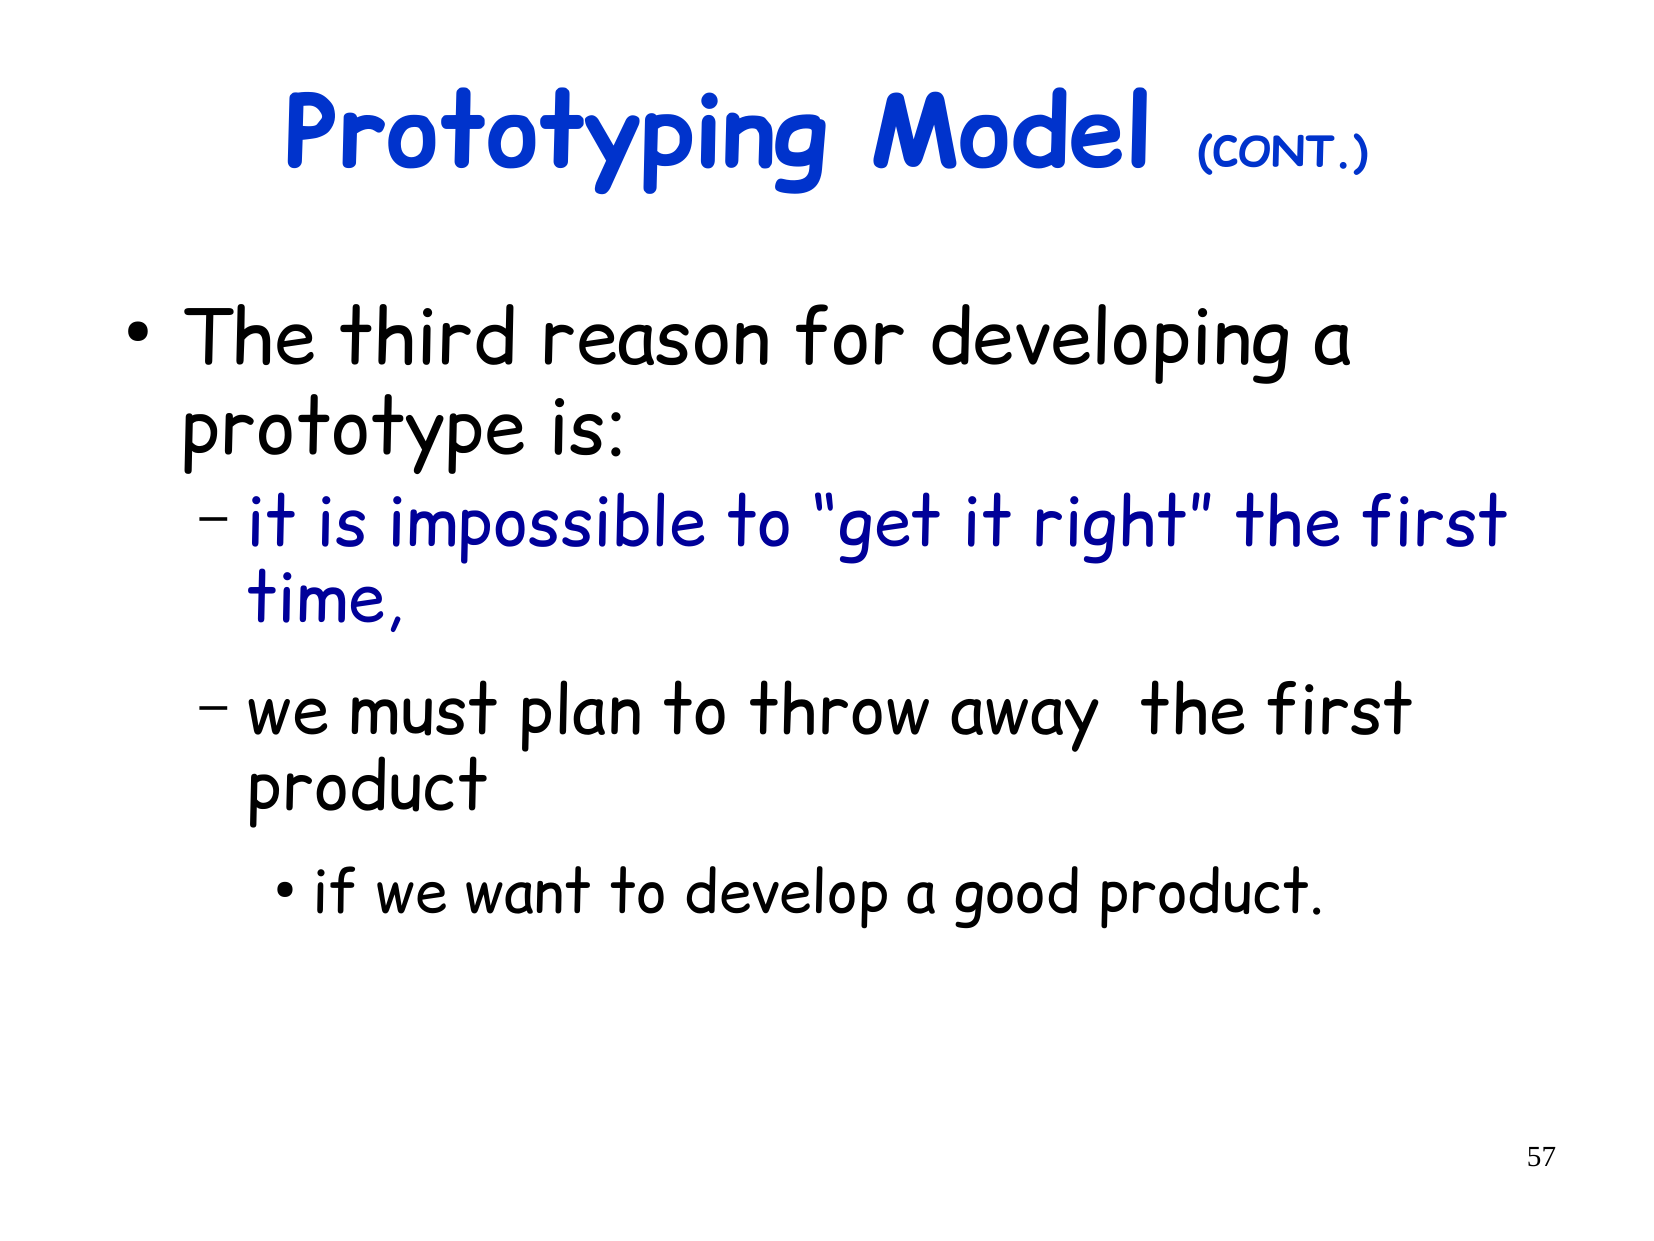

# Prototyping Model (CONT.)
The third reason for developing a prototype is:
it is impossible to “get it right” the first time,
we must plan to throw away  the first product
if we want to develop a good product.